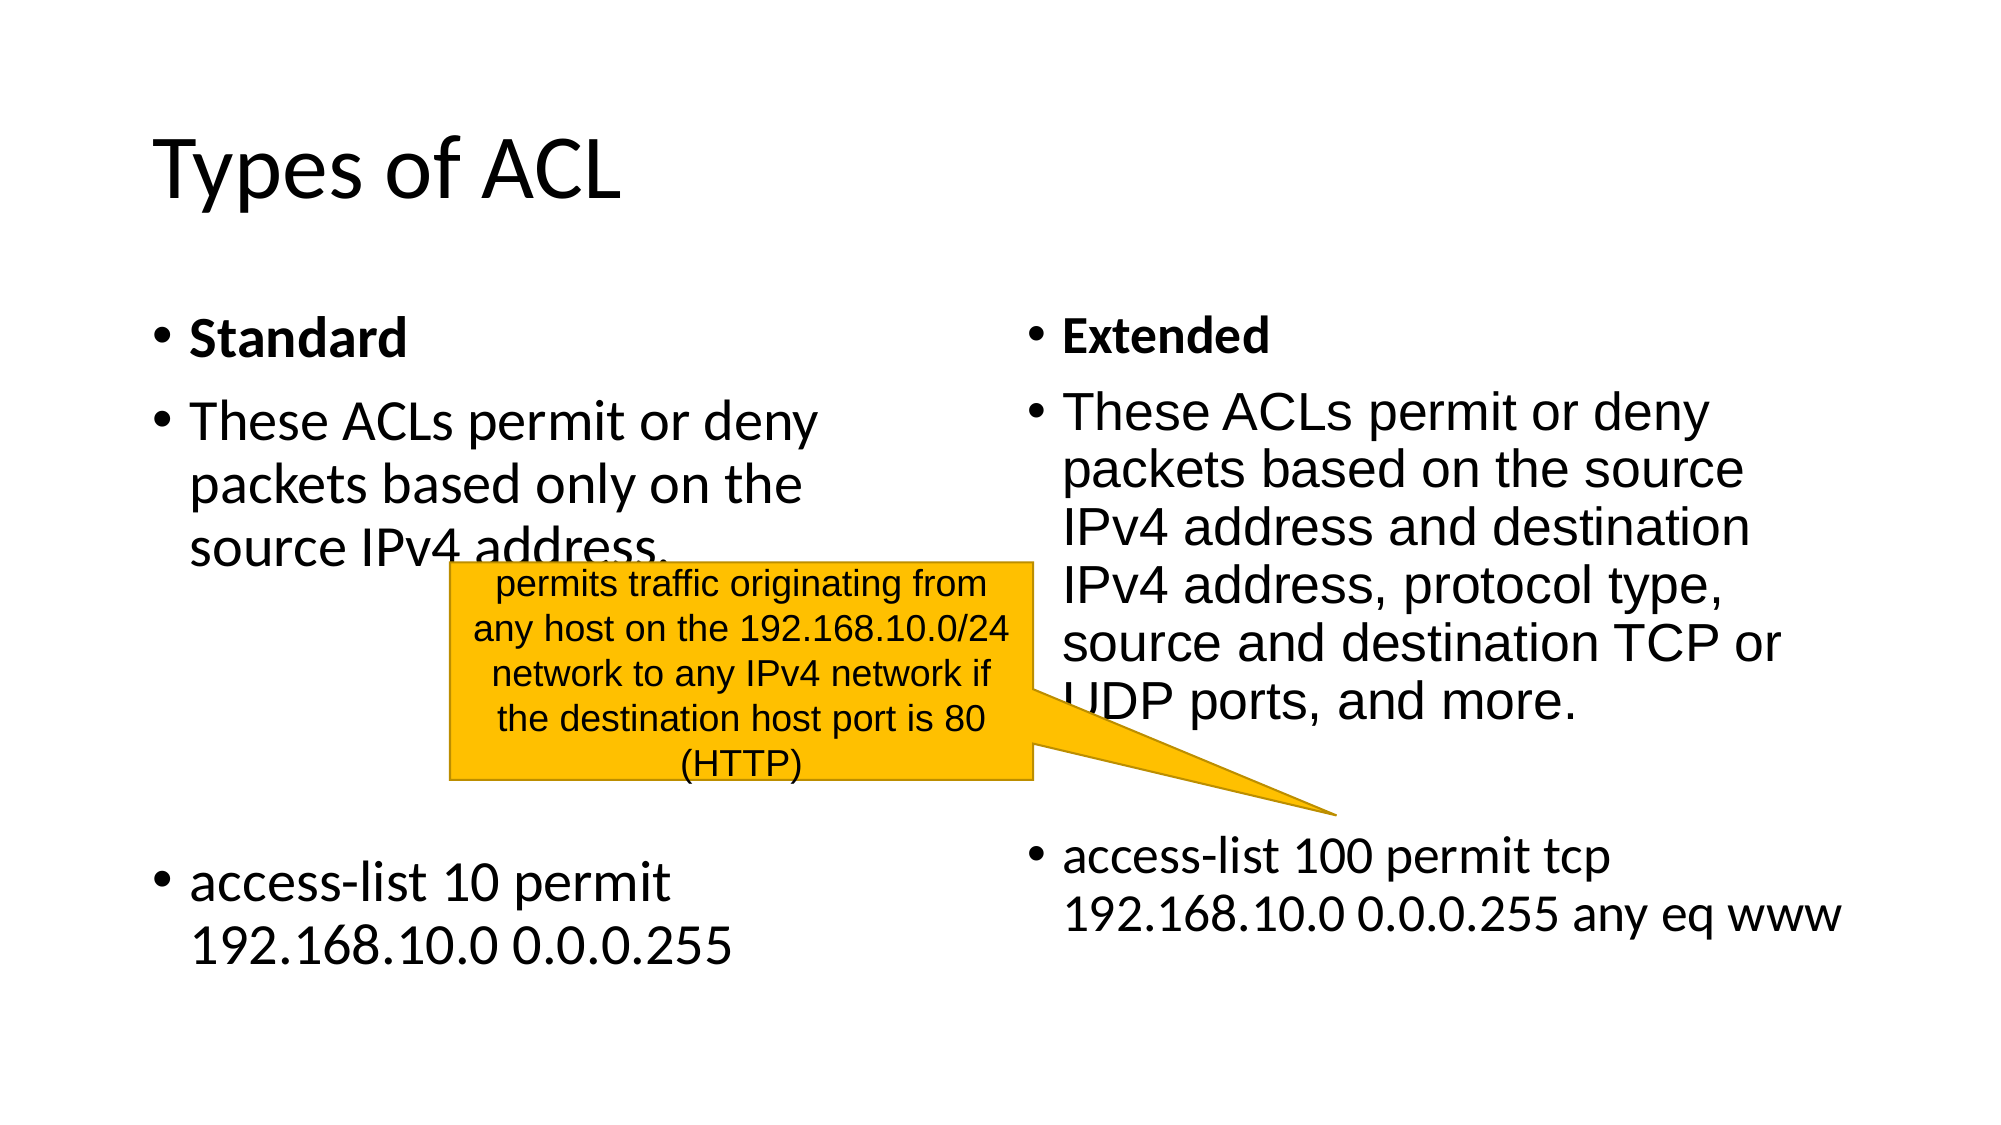

# Types of ACL
Standard
These ACLs permit or deny packets based only on the source IPv4 address.

access-list 10 permit 192.168.10.0 0.0.0.255
Extended
These ACLs permit or deny packets based on the source IPv4 address and destination IPv4 address, protocol type, source and destination TCP or UDP ports, and more.

access-list 100 permit tcp 192.168.10.0 0.0.0.255 any eq www
permits traffic originating from any host on the 192.168.10.0/24 network to any IPv4 network if the destination host port is 80 (HTTP)